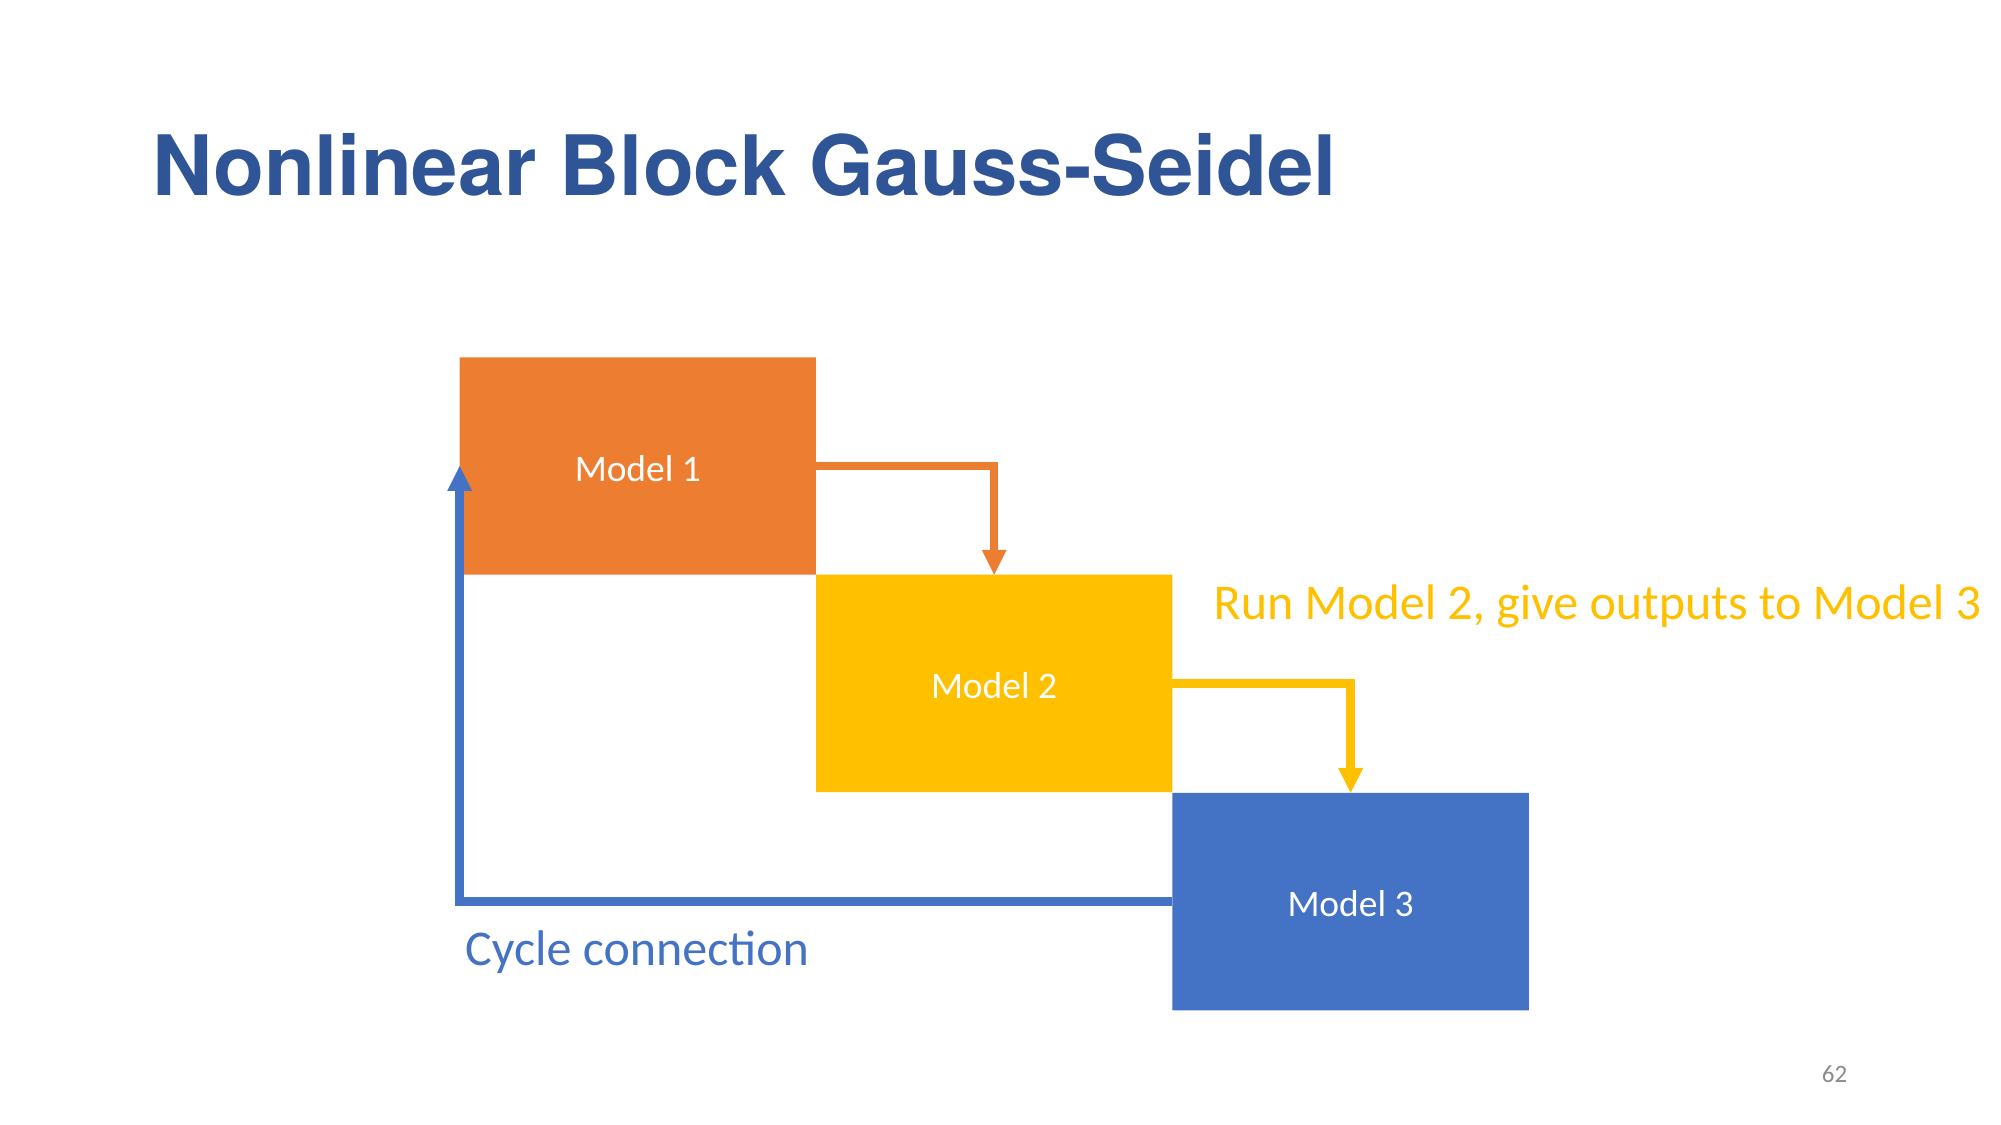

# Nonlinear Block Gauss-Seidel
Model 1
Run Model 2, give outputs to Model 3
Model 2
Model 3
Cycle connection
62